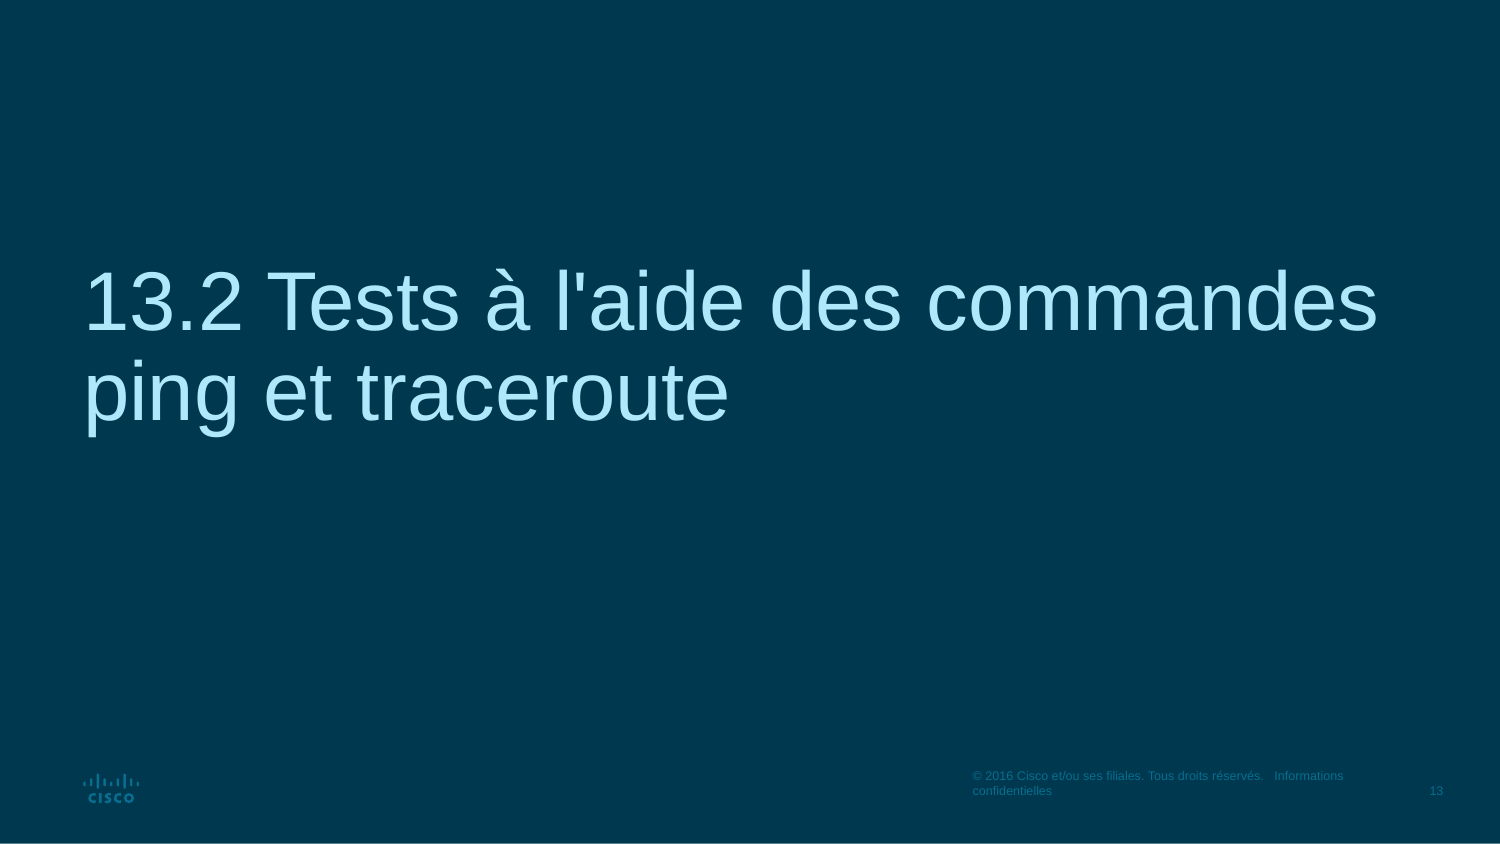

# 13.2 Tests à l'aide des commandes ping et traceroute